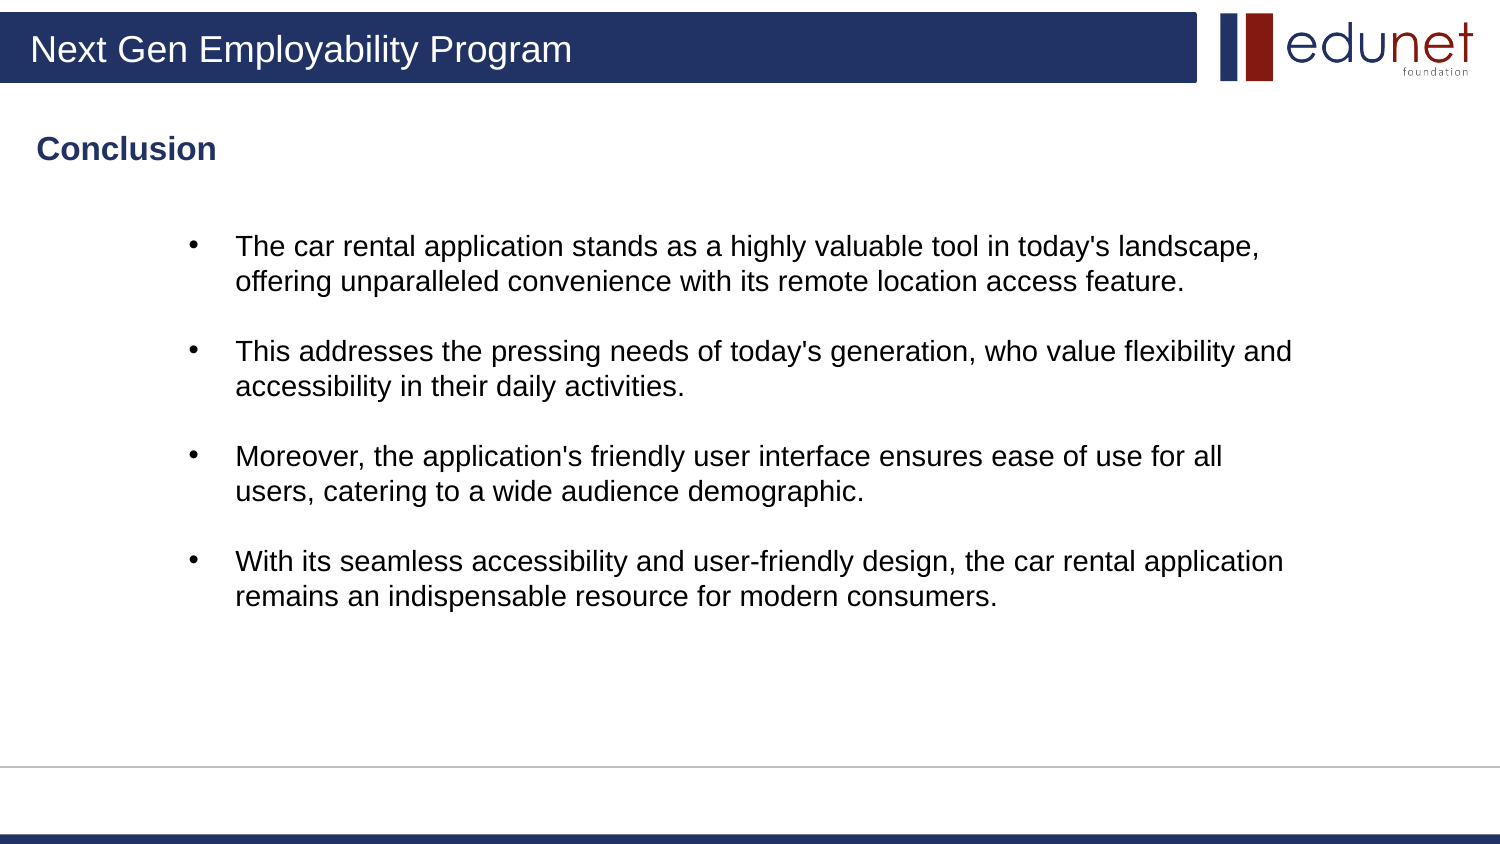

Conclusion
The car rental application stands as a highly valuable tool in today's landscape, offering unparalleled convenience with its remote location access feature.

This addresses the pressing needs of today's generation, who value flexibility and accessibility in their daily activities.

Moreover, the application's friendly user interface ensures ease of use for all users, catering to a wide audience demographic.

With its seamless accessibility and user-friendly design, the car rental application remains an indispensable resource for modern consumers.